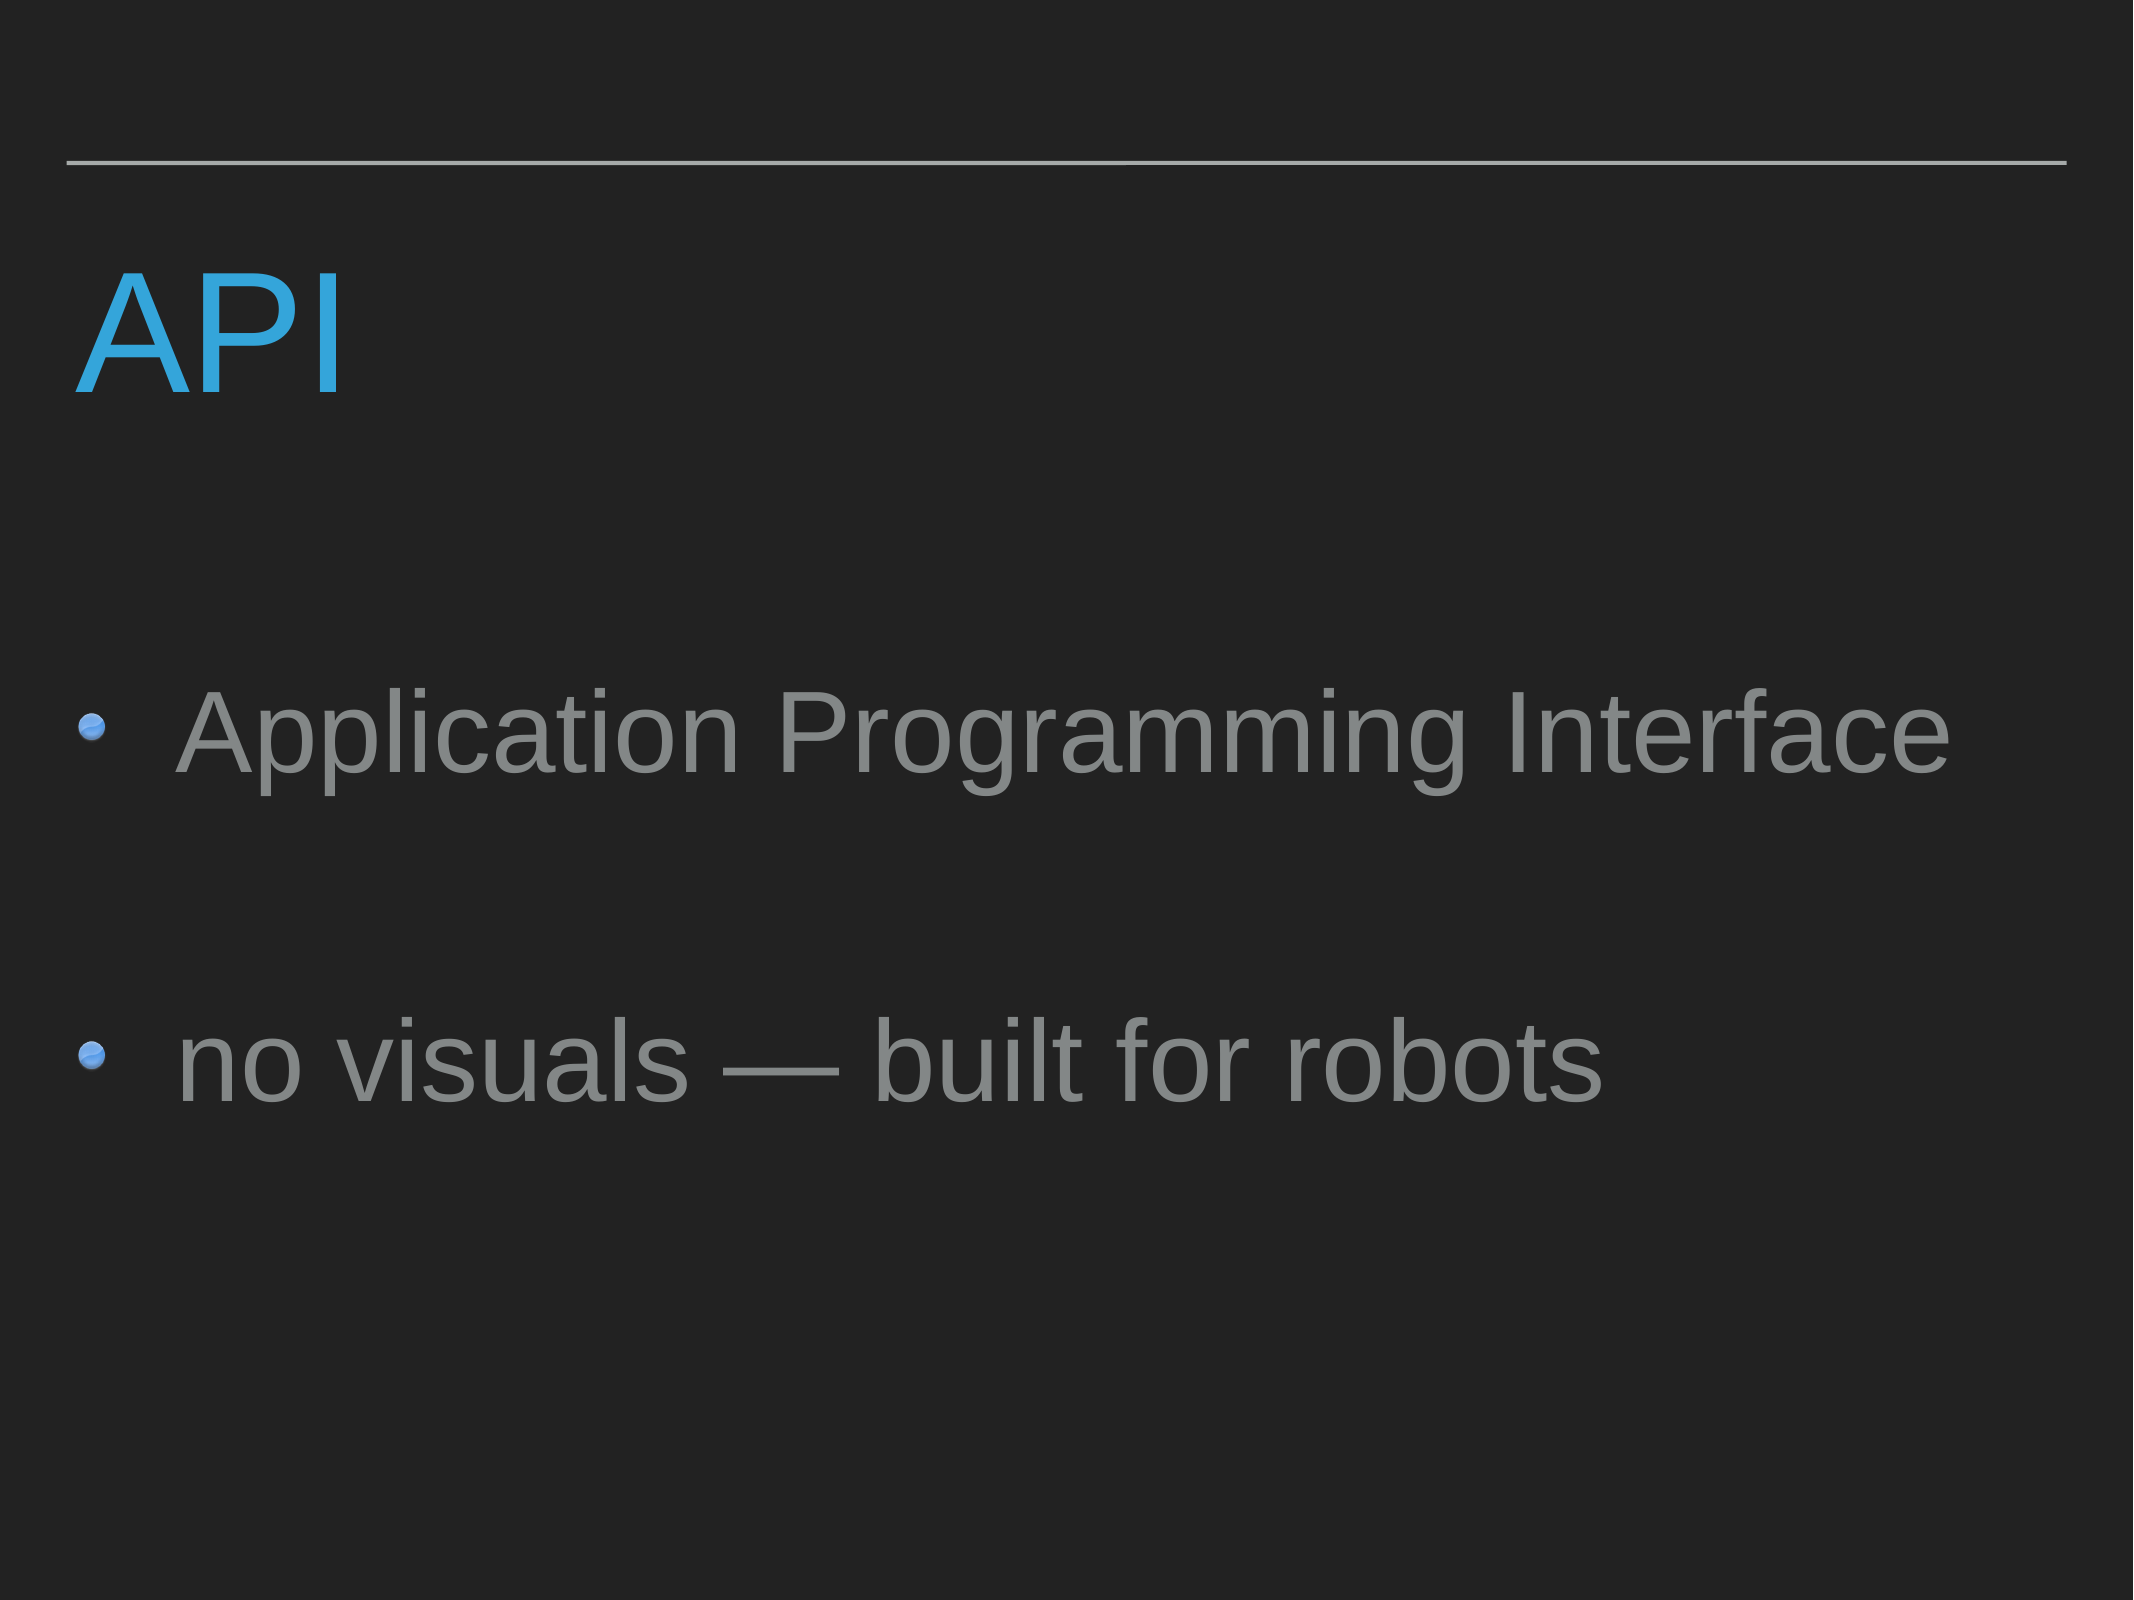

# API
Application Programming Interface
no visuals — built for robots